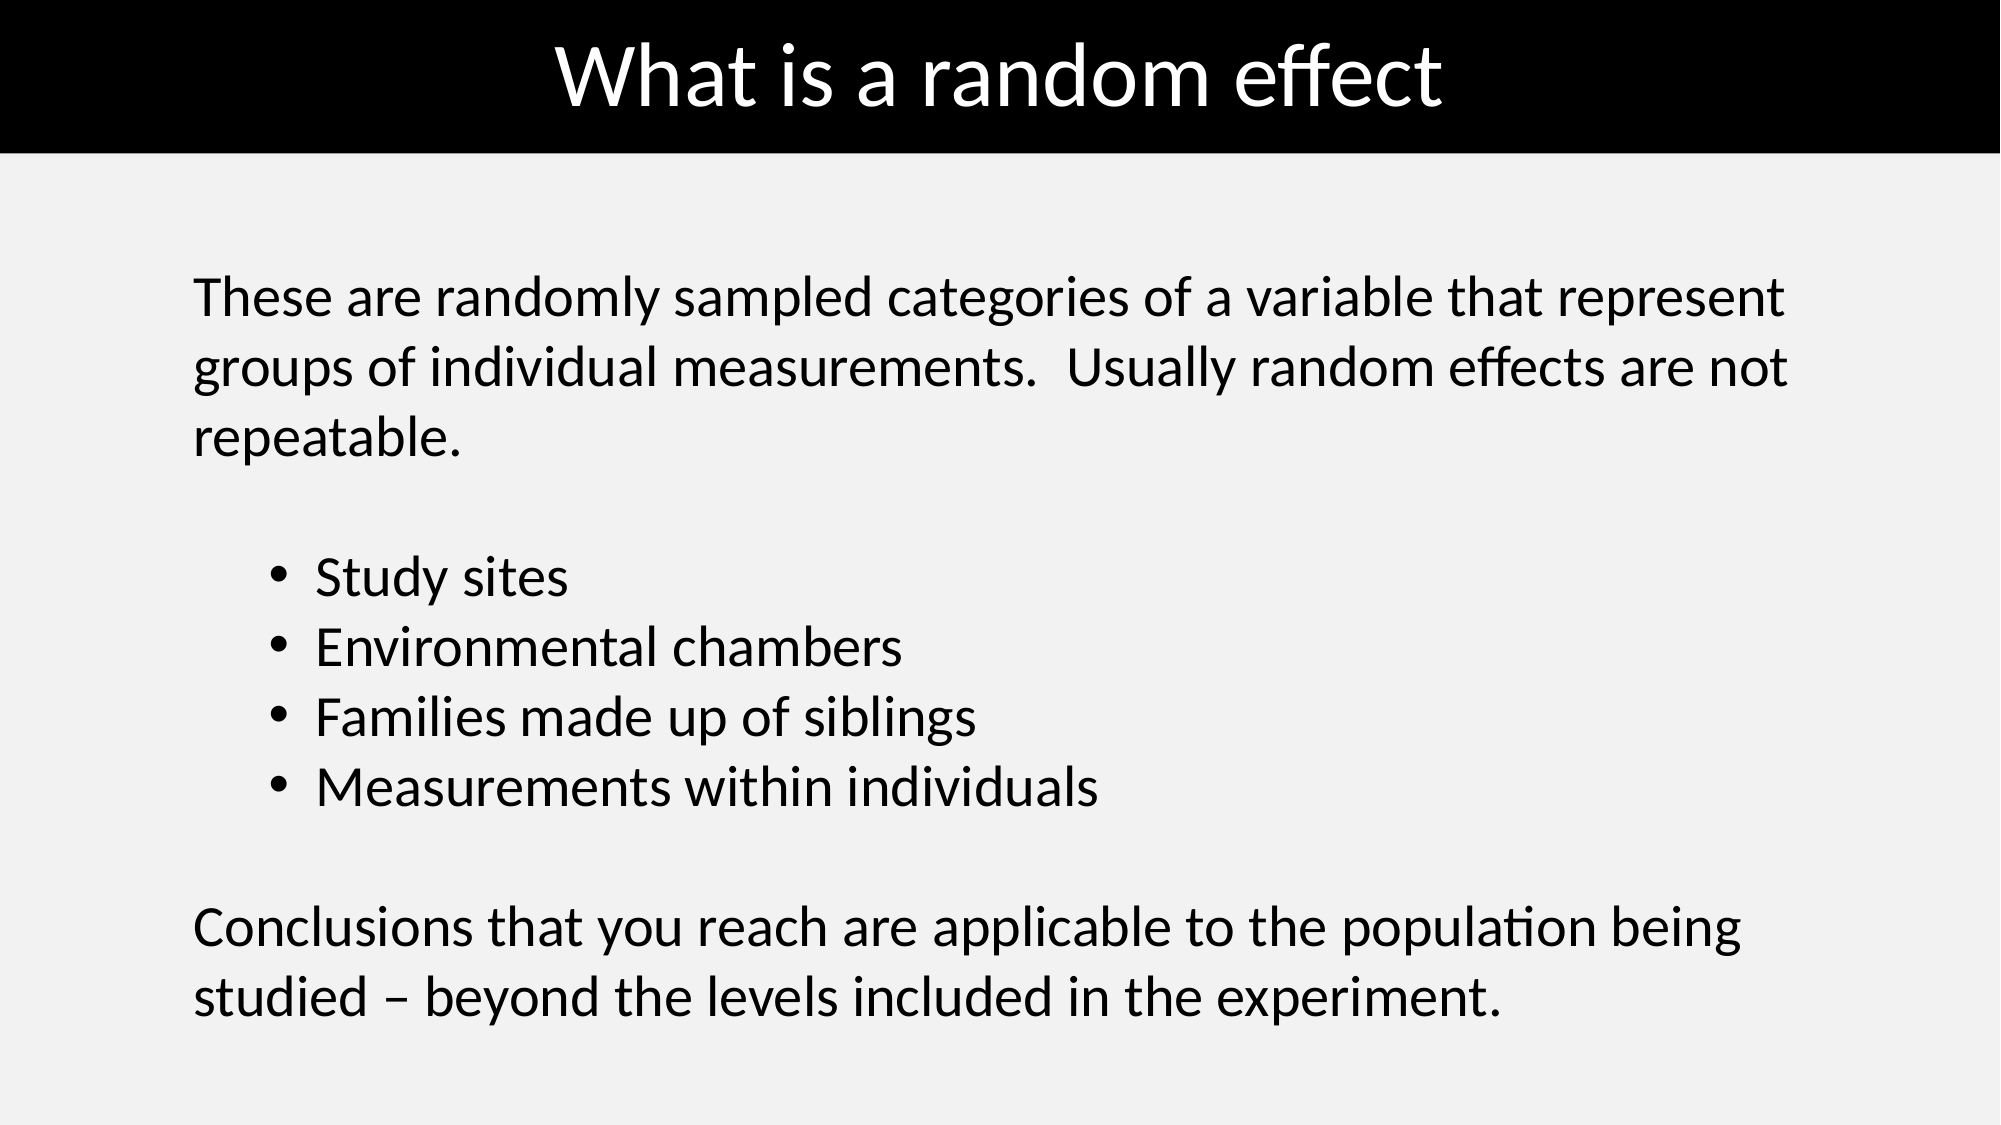

# What is a random effect
These are randomly sampled categories of a variable that represent groups of individual measurements.  Usually random effects are not repeatable.

Study sites
Environmental chambers
Families made up of siblings
Measurements within individuals

Conclusions that you reach are applicable to the population being studied – beyond the levels included in the experiment.